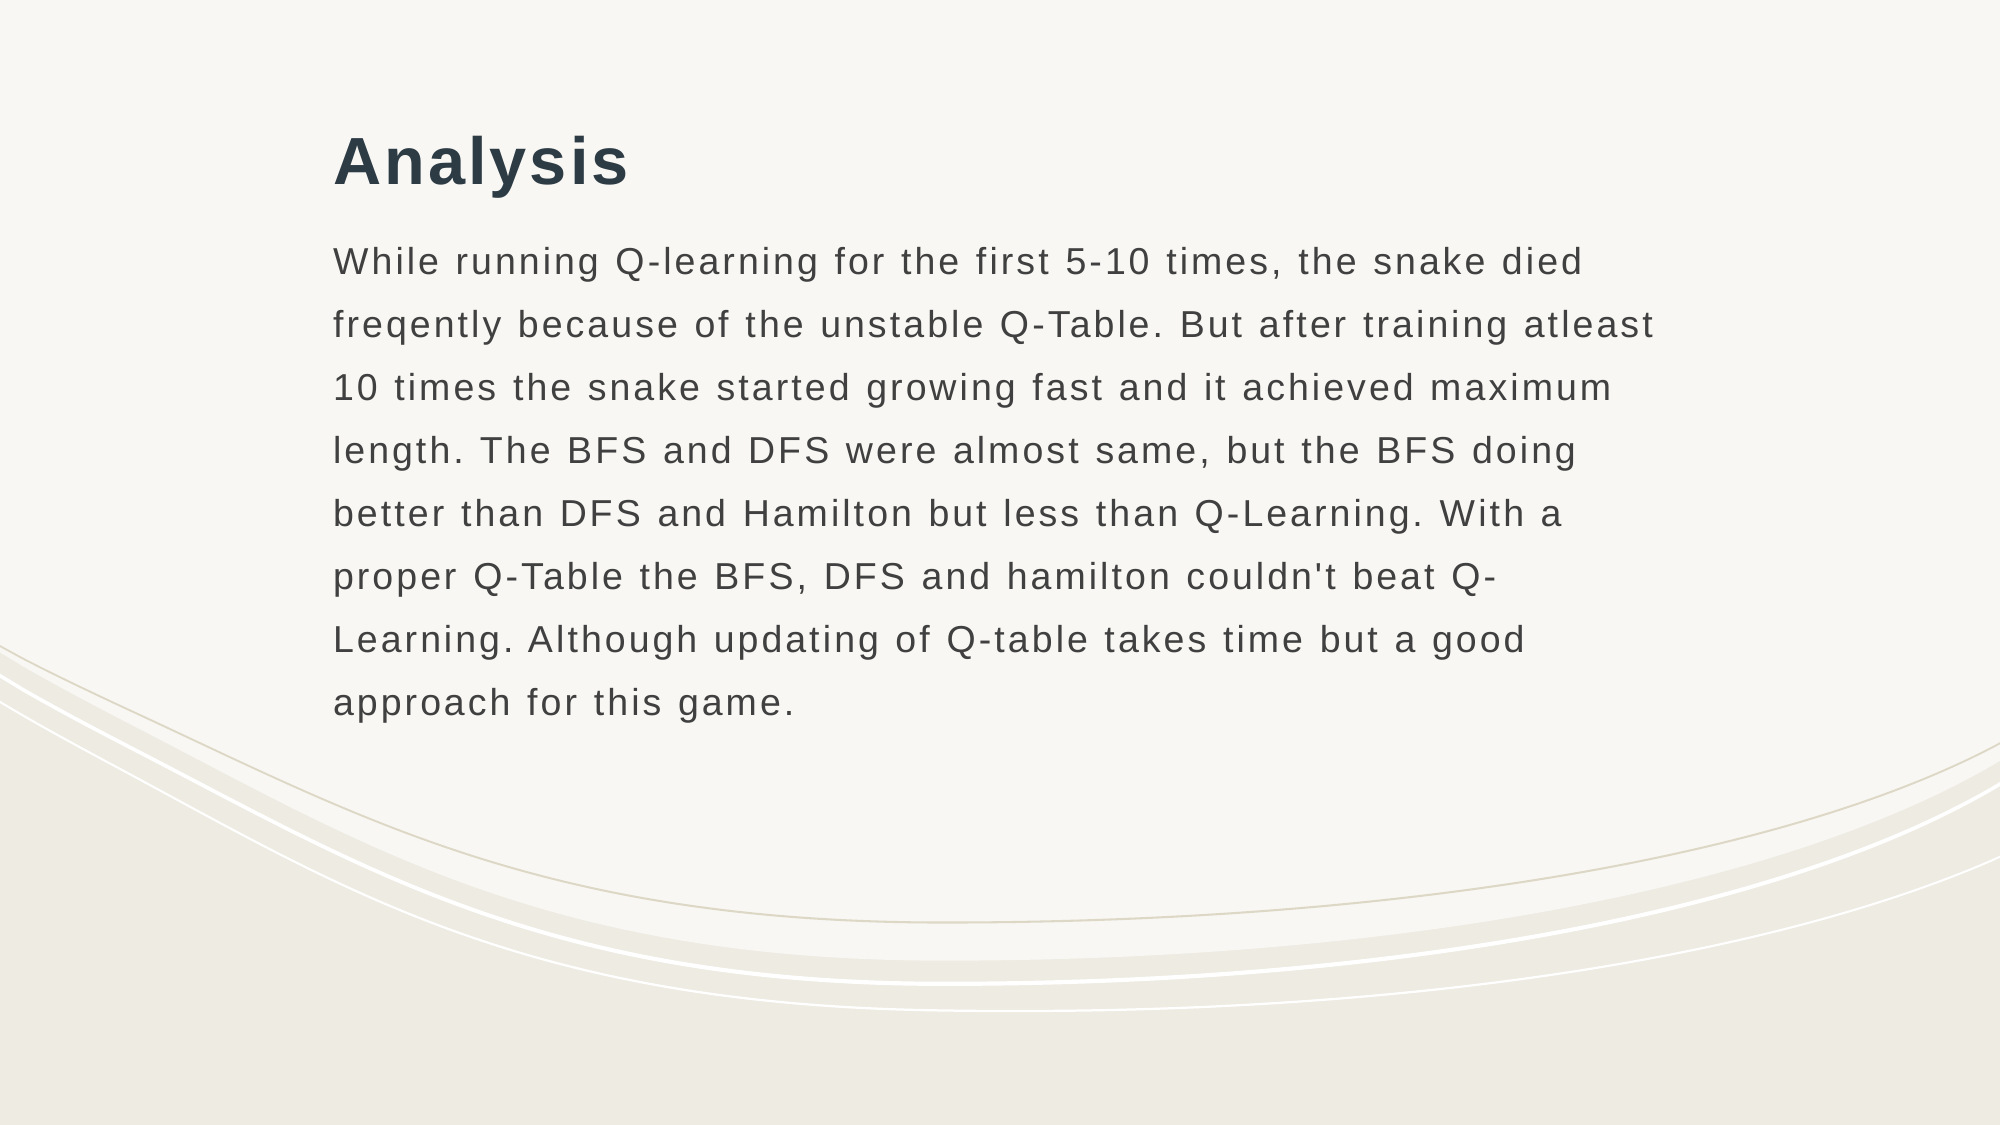

# Analysis
While running Q-learning for the first 5-10 times, the snake died freqently because of the unstable Q-Table. But after training atleast 10 times the snake started growing fast and it achieved maximum length. The BFS and DFS were almost same, but the BFS doing better than DFS and Hamilton but less than Q-Learning. With a proper Q-Table the BFS, DFS and hamilton couldn't beat Q-Learning. Although updating of Q-table takes time but a good approach for this game.